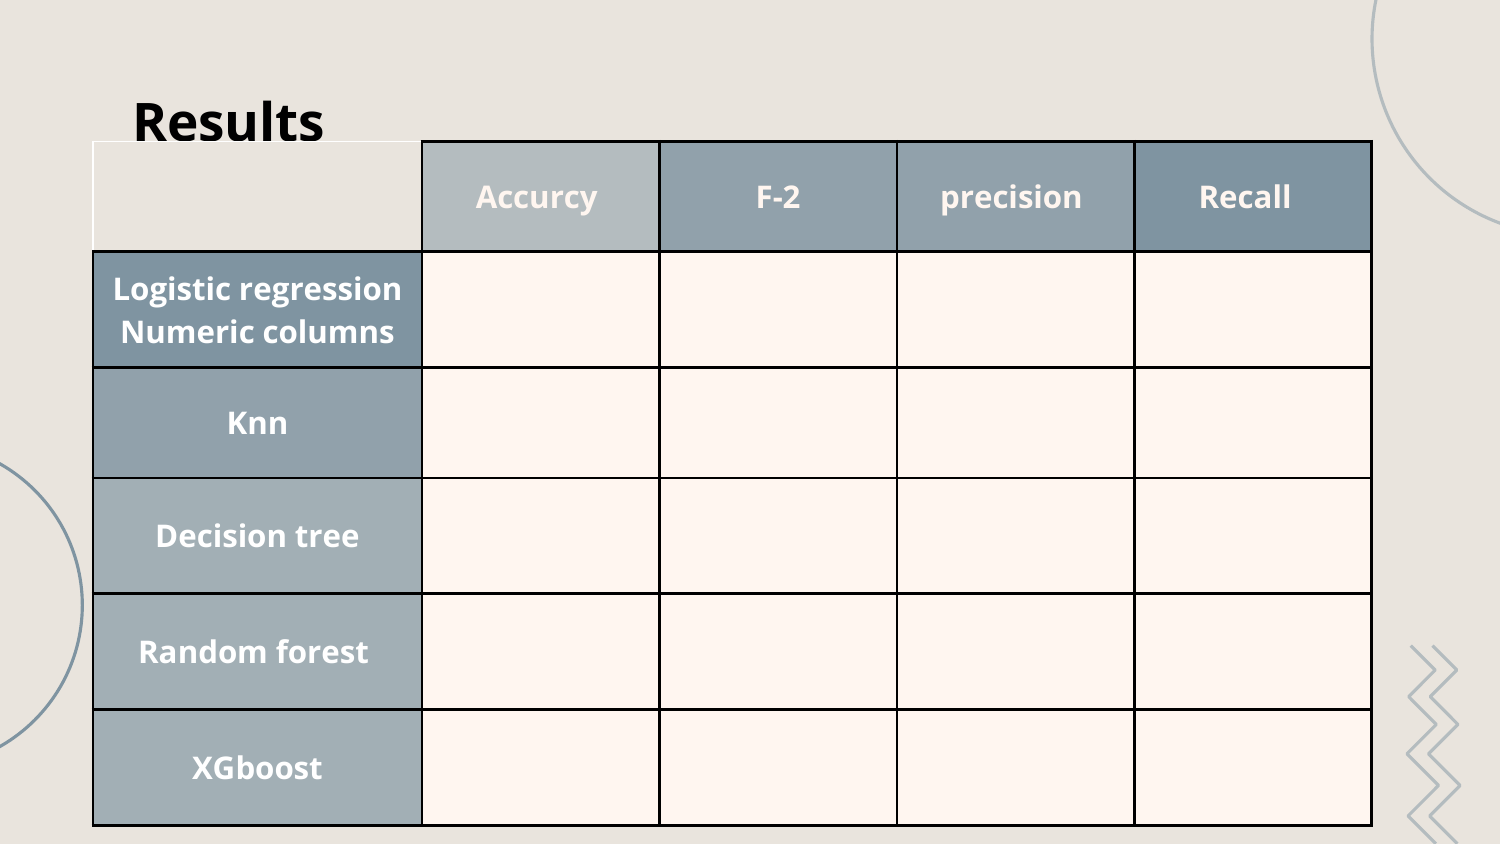

# Results
|  | Accurcy | F-2 | precision | Recall |
| --- | --- | --- | --- | --- |
| Logistic regression Numeric columns |  |  |  |  |
| Knn |  |  |  |  |
| Decision tree |  |  |  |  |
| Random forest |  |  |  |  |
| XGboost |  |  |  |  |